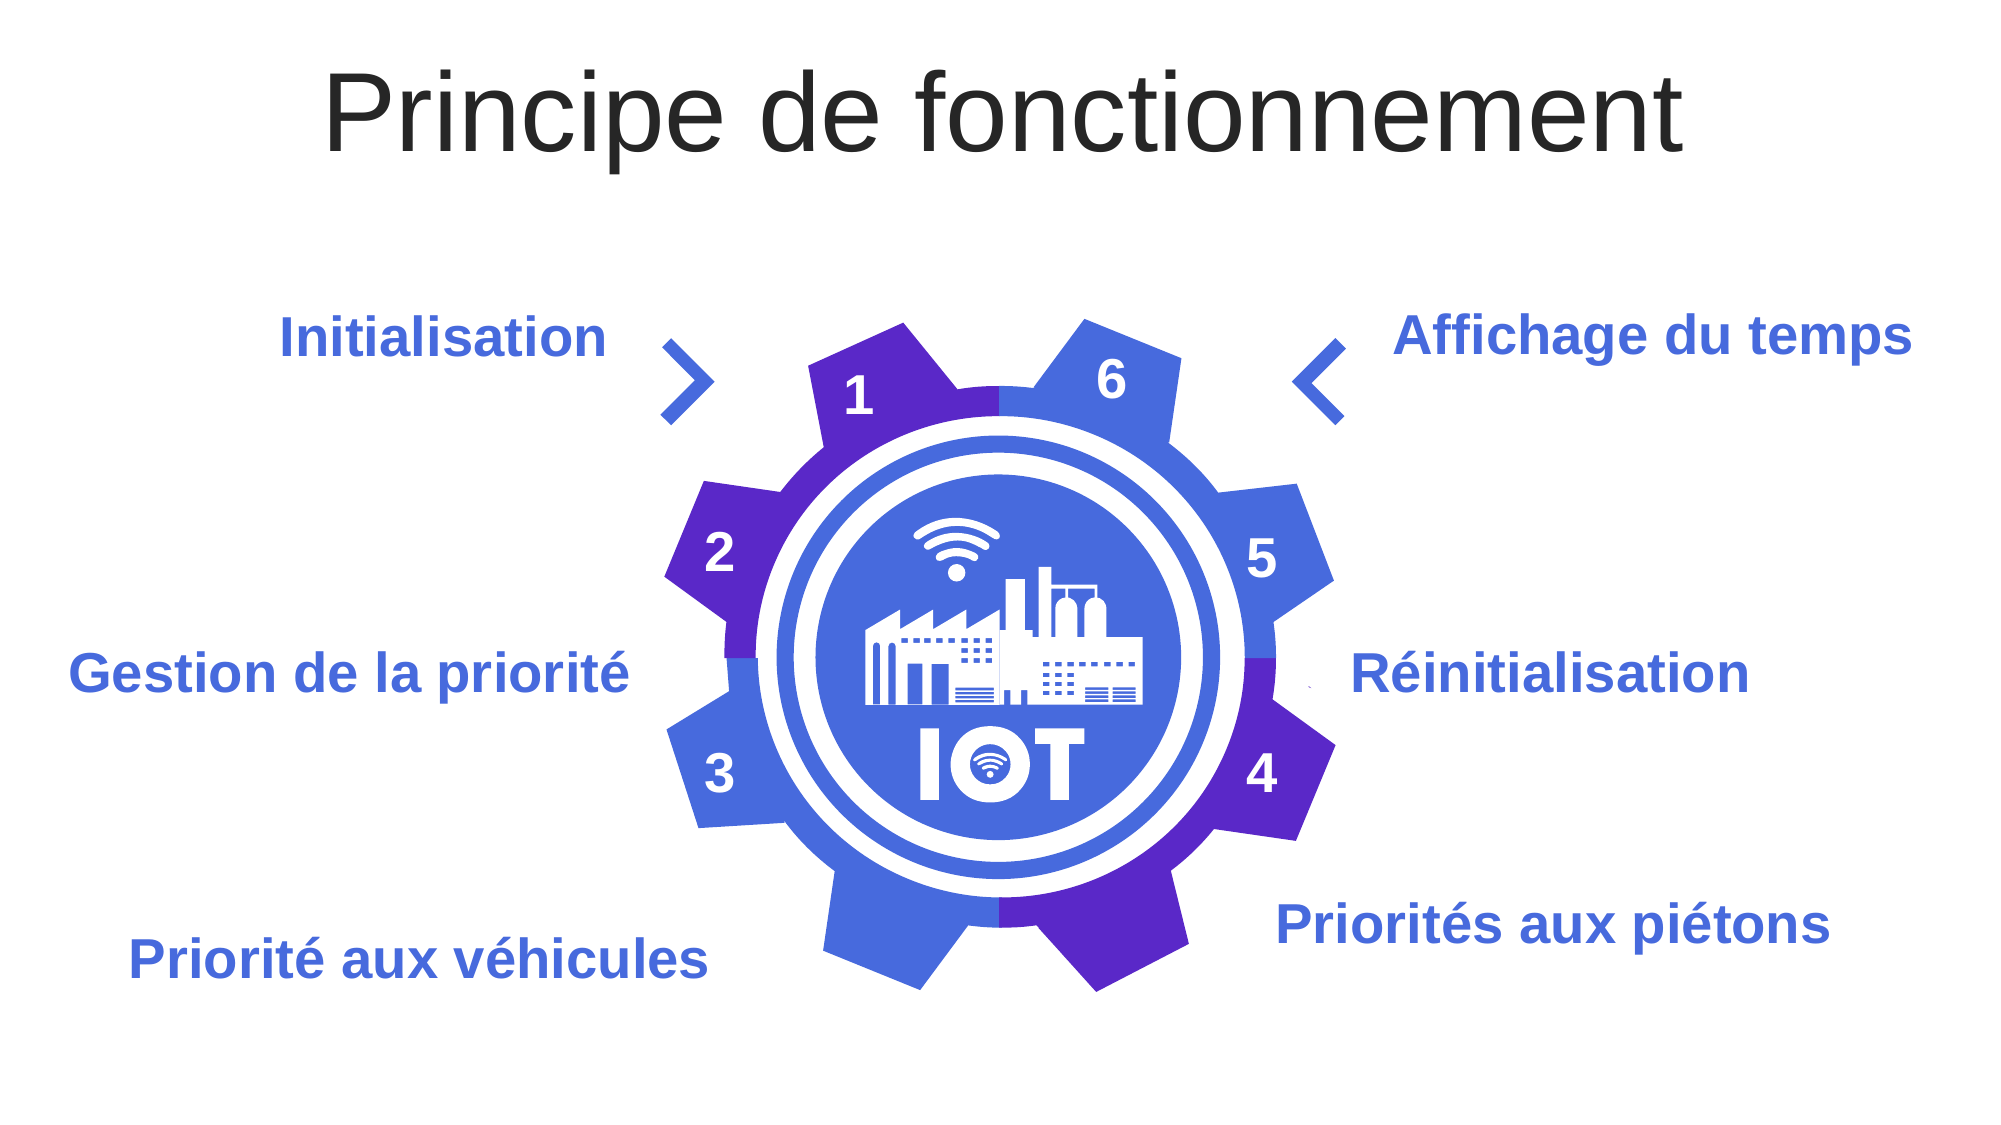

Principe de fonctionnement
Affichage du temps
Initialisation

6
1

2
5

Gestion de la priorité
Réinitialisation
3
4

Priorités aux piétons
Priorité aux véhicules